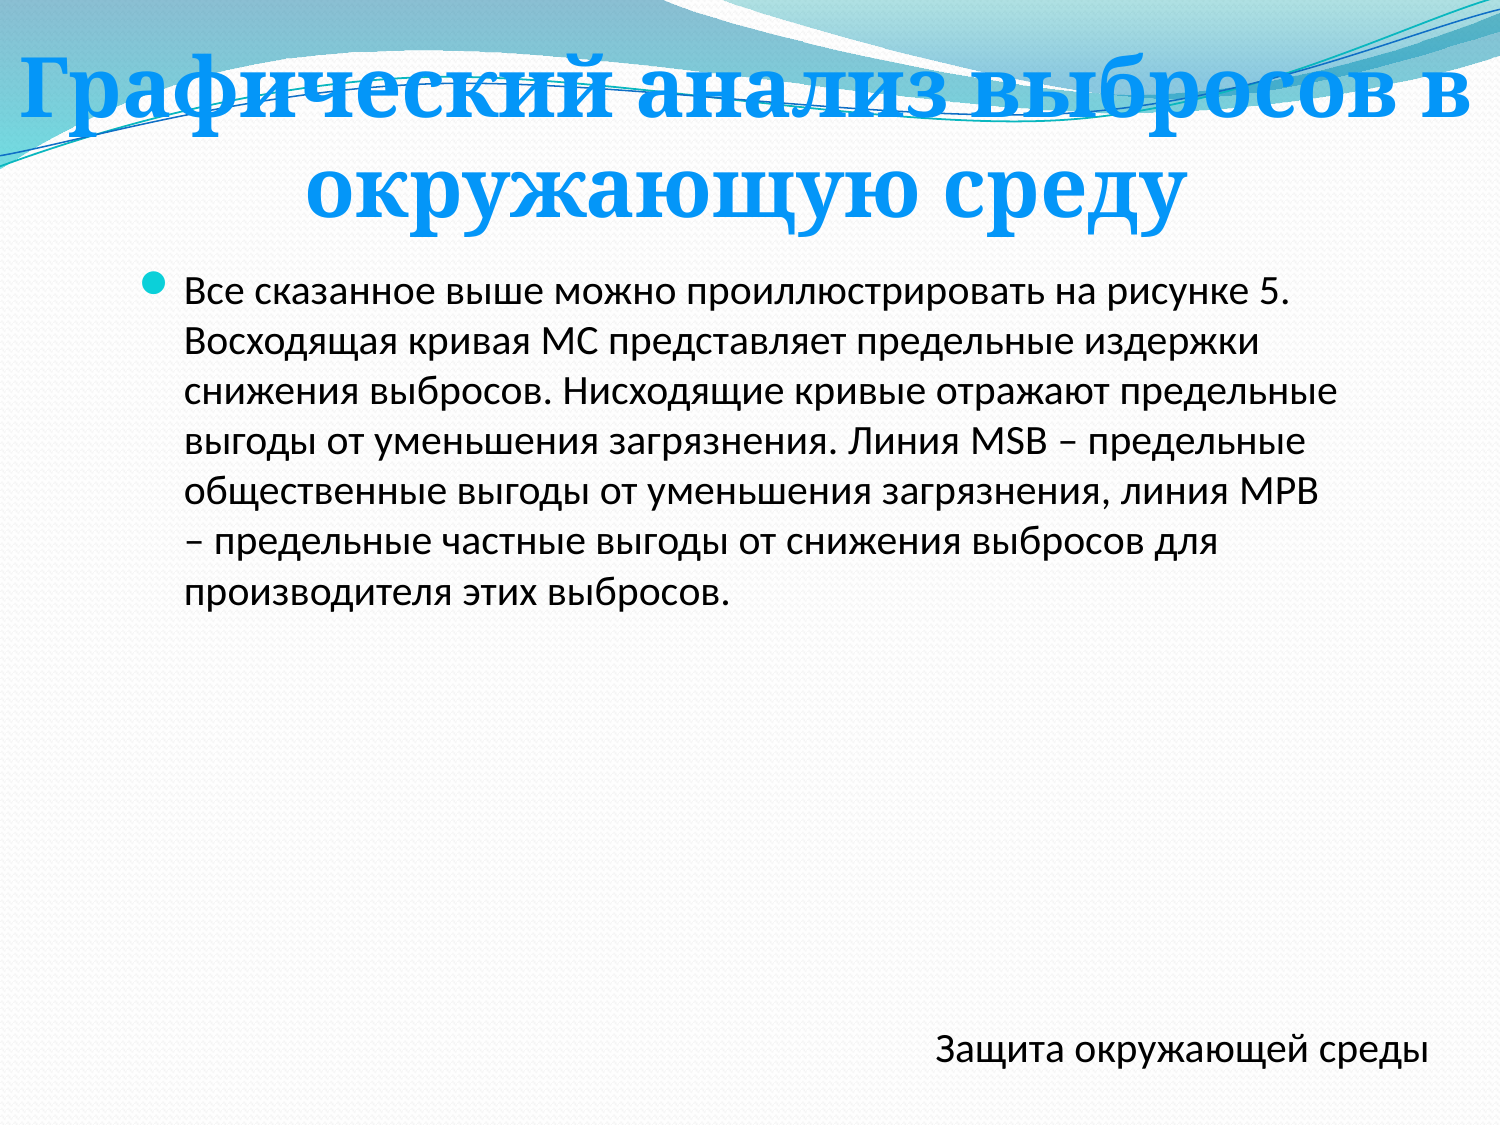

Графический анализ выбросов в окружающую среду
Все сказанное выше можно проиллюстрировать на рисунке 5. Восходящая кривая МС представляет предельные издержки снижения выбросов. Нисходящие кривые отражают предельные выгоды от уменьшения загрязнения. Линия MSB – предельные общественные выгоды от уменьшения загрязнения, линия MPB – предельные частные выгоды от снижения выбросов для производителя этих выбросов.
Защита окружающей среды